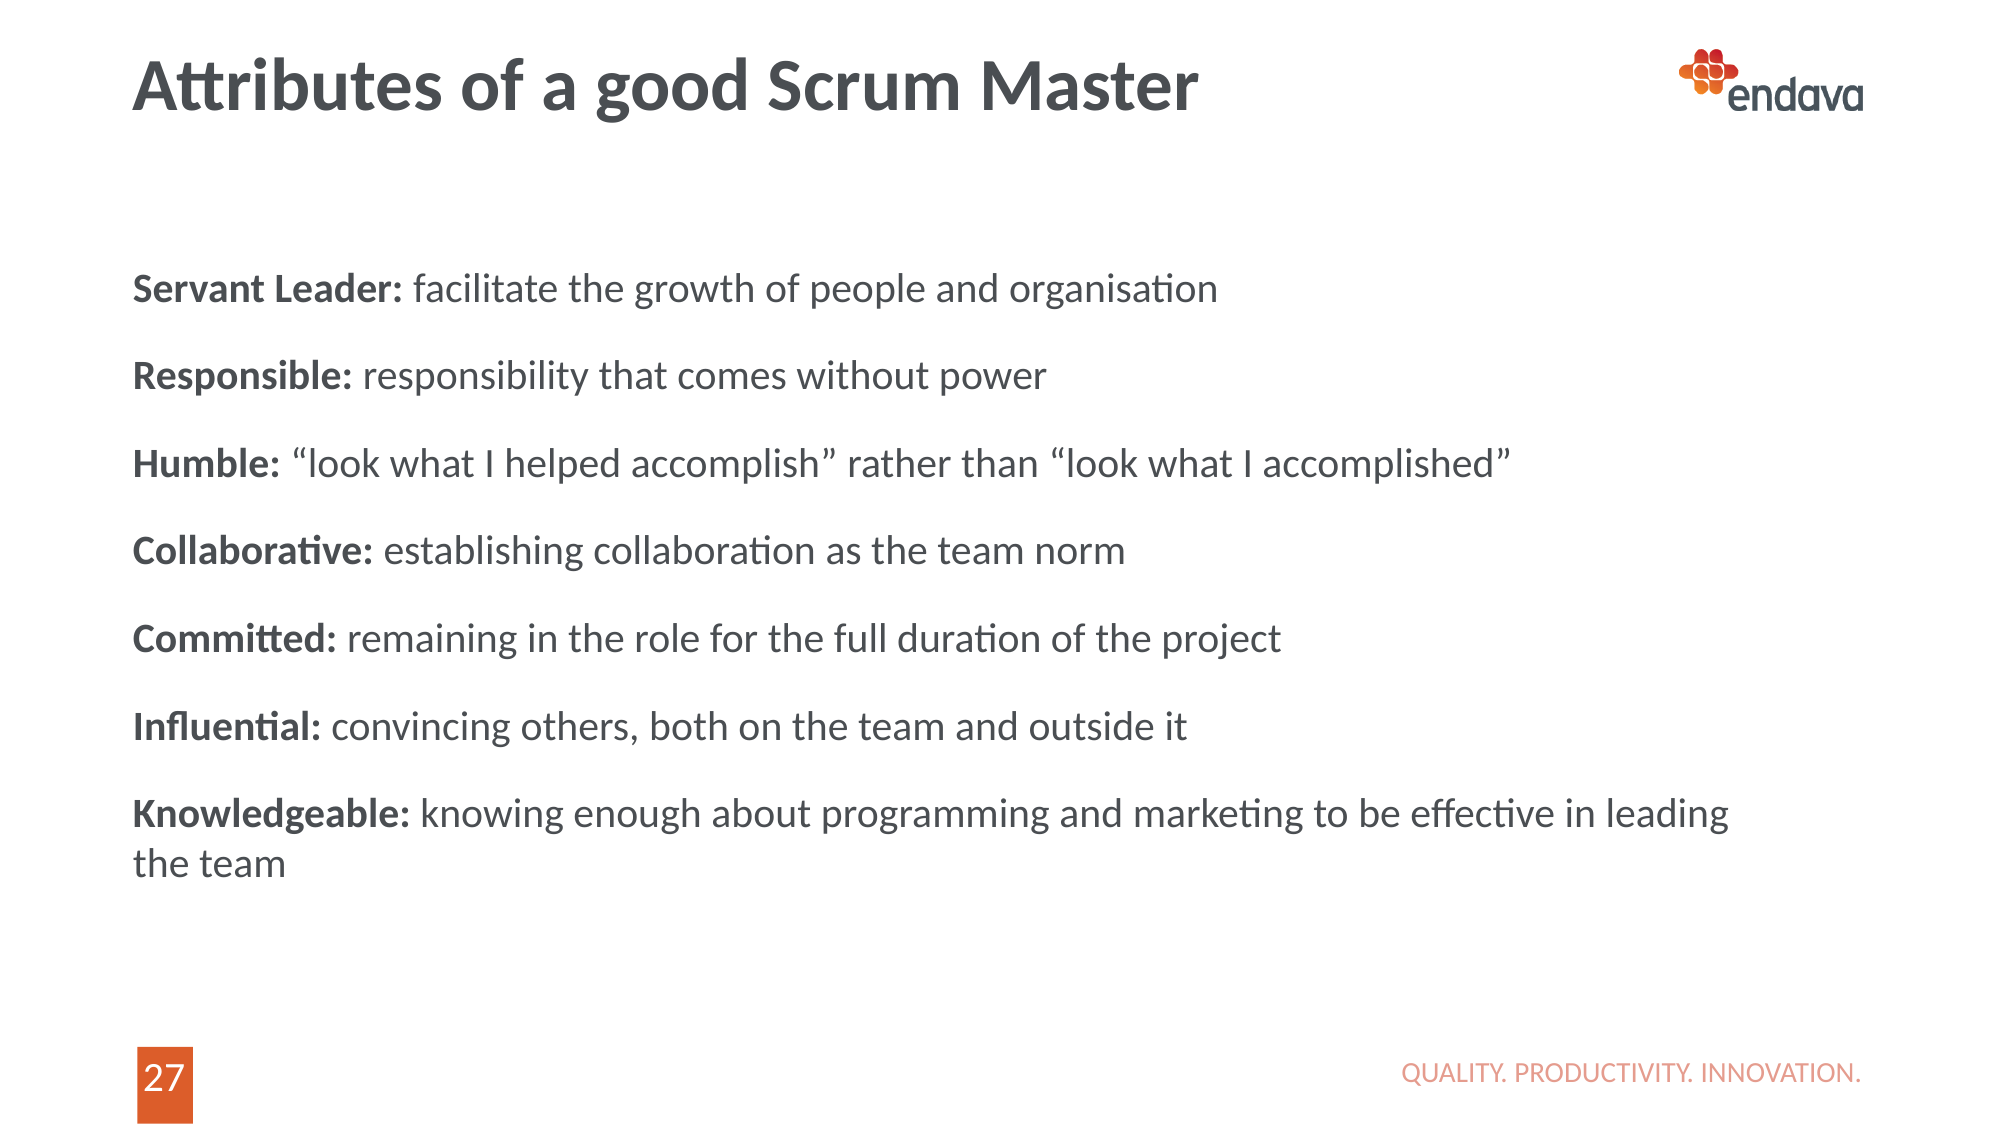

# Attributes of a good Scrum Master
Servant Leader: facilitate the growth of people and organisation
Responsible: responsibility that comes without power
Humble: “look what I helped accomplish” rather than “look what I accomplished”
Collaborative: establishing collaboration as the team norm
Committed: remaining in the role for the full duration of the project
Influential: convincing others, both on the team and outside it
Knowledgeable: knowing enough about programming and marketing to be effective in leading the team
QUALITY. PRODUCTIVITY. INNOVATION.